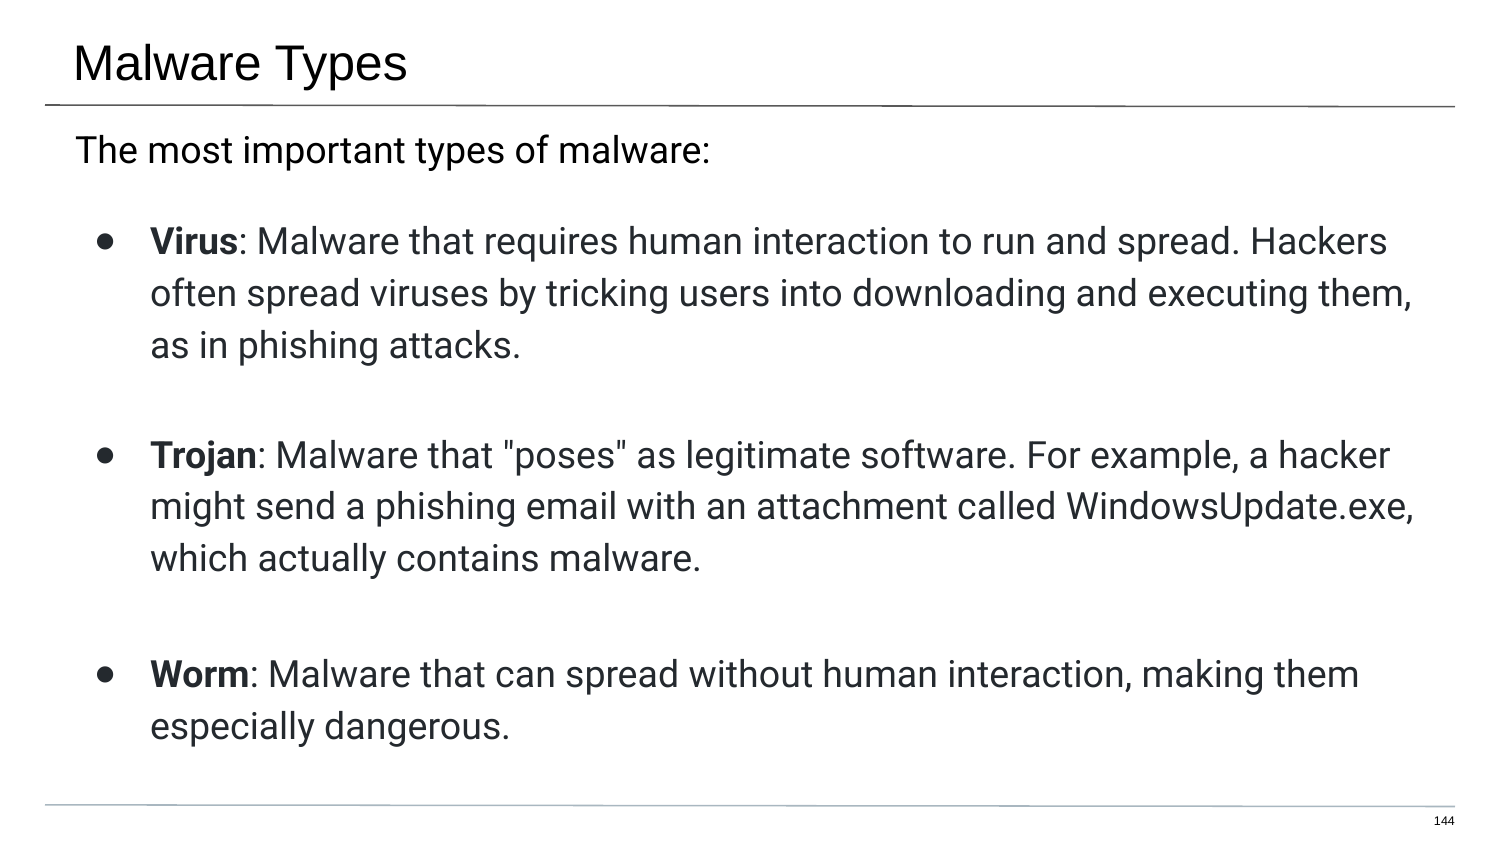

# Malware Types
The most important types of malware:
Virus: Malware that requires human interaction to run and spread. Hackers often spread viruses by tricking users into downloading and executing them, as in phishing attacks.

Trojan: Malware that "poses" as legitimate software. For example, a hacker might send a phishing email with an attachment called WindowsUpdate.exe, which actually contains malware.

Worm: Malware that can spread without human interaction, making them especially dangerous.

144